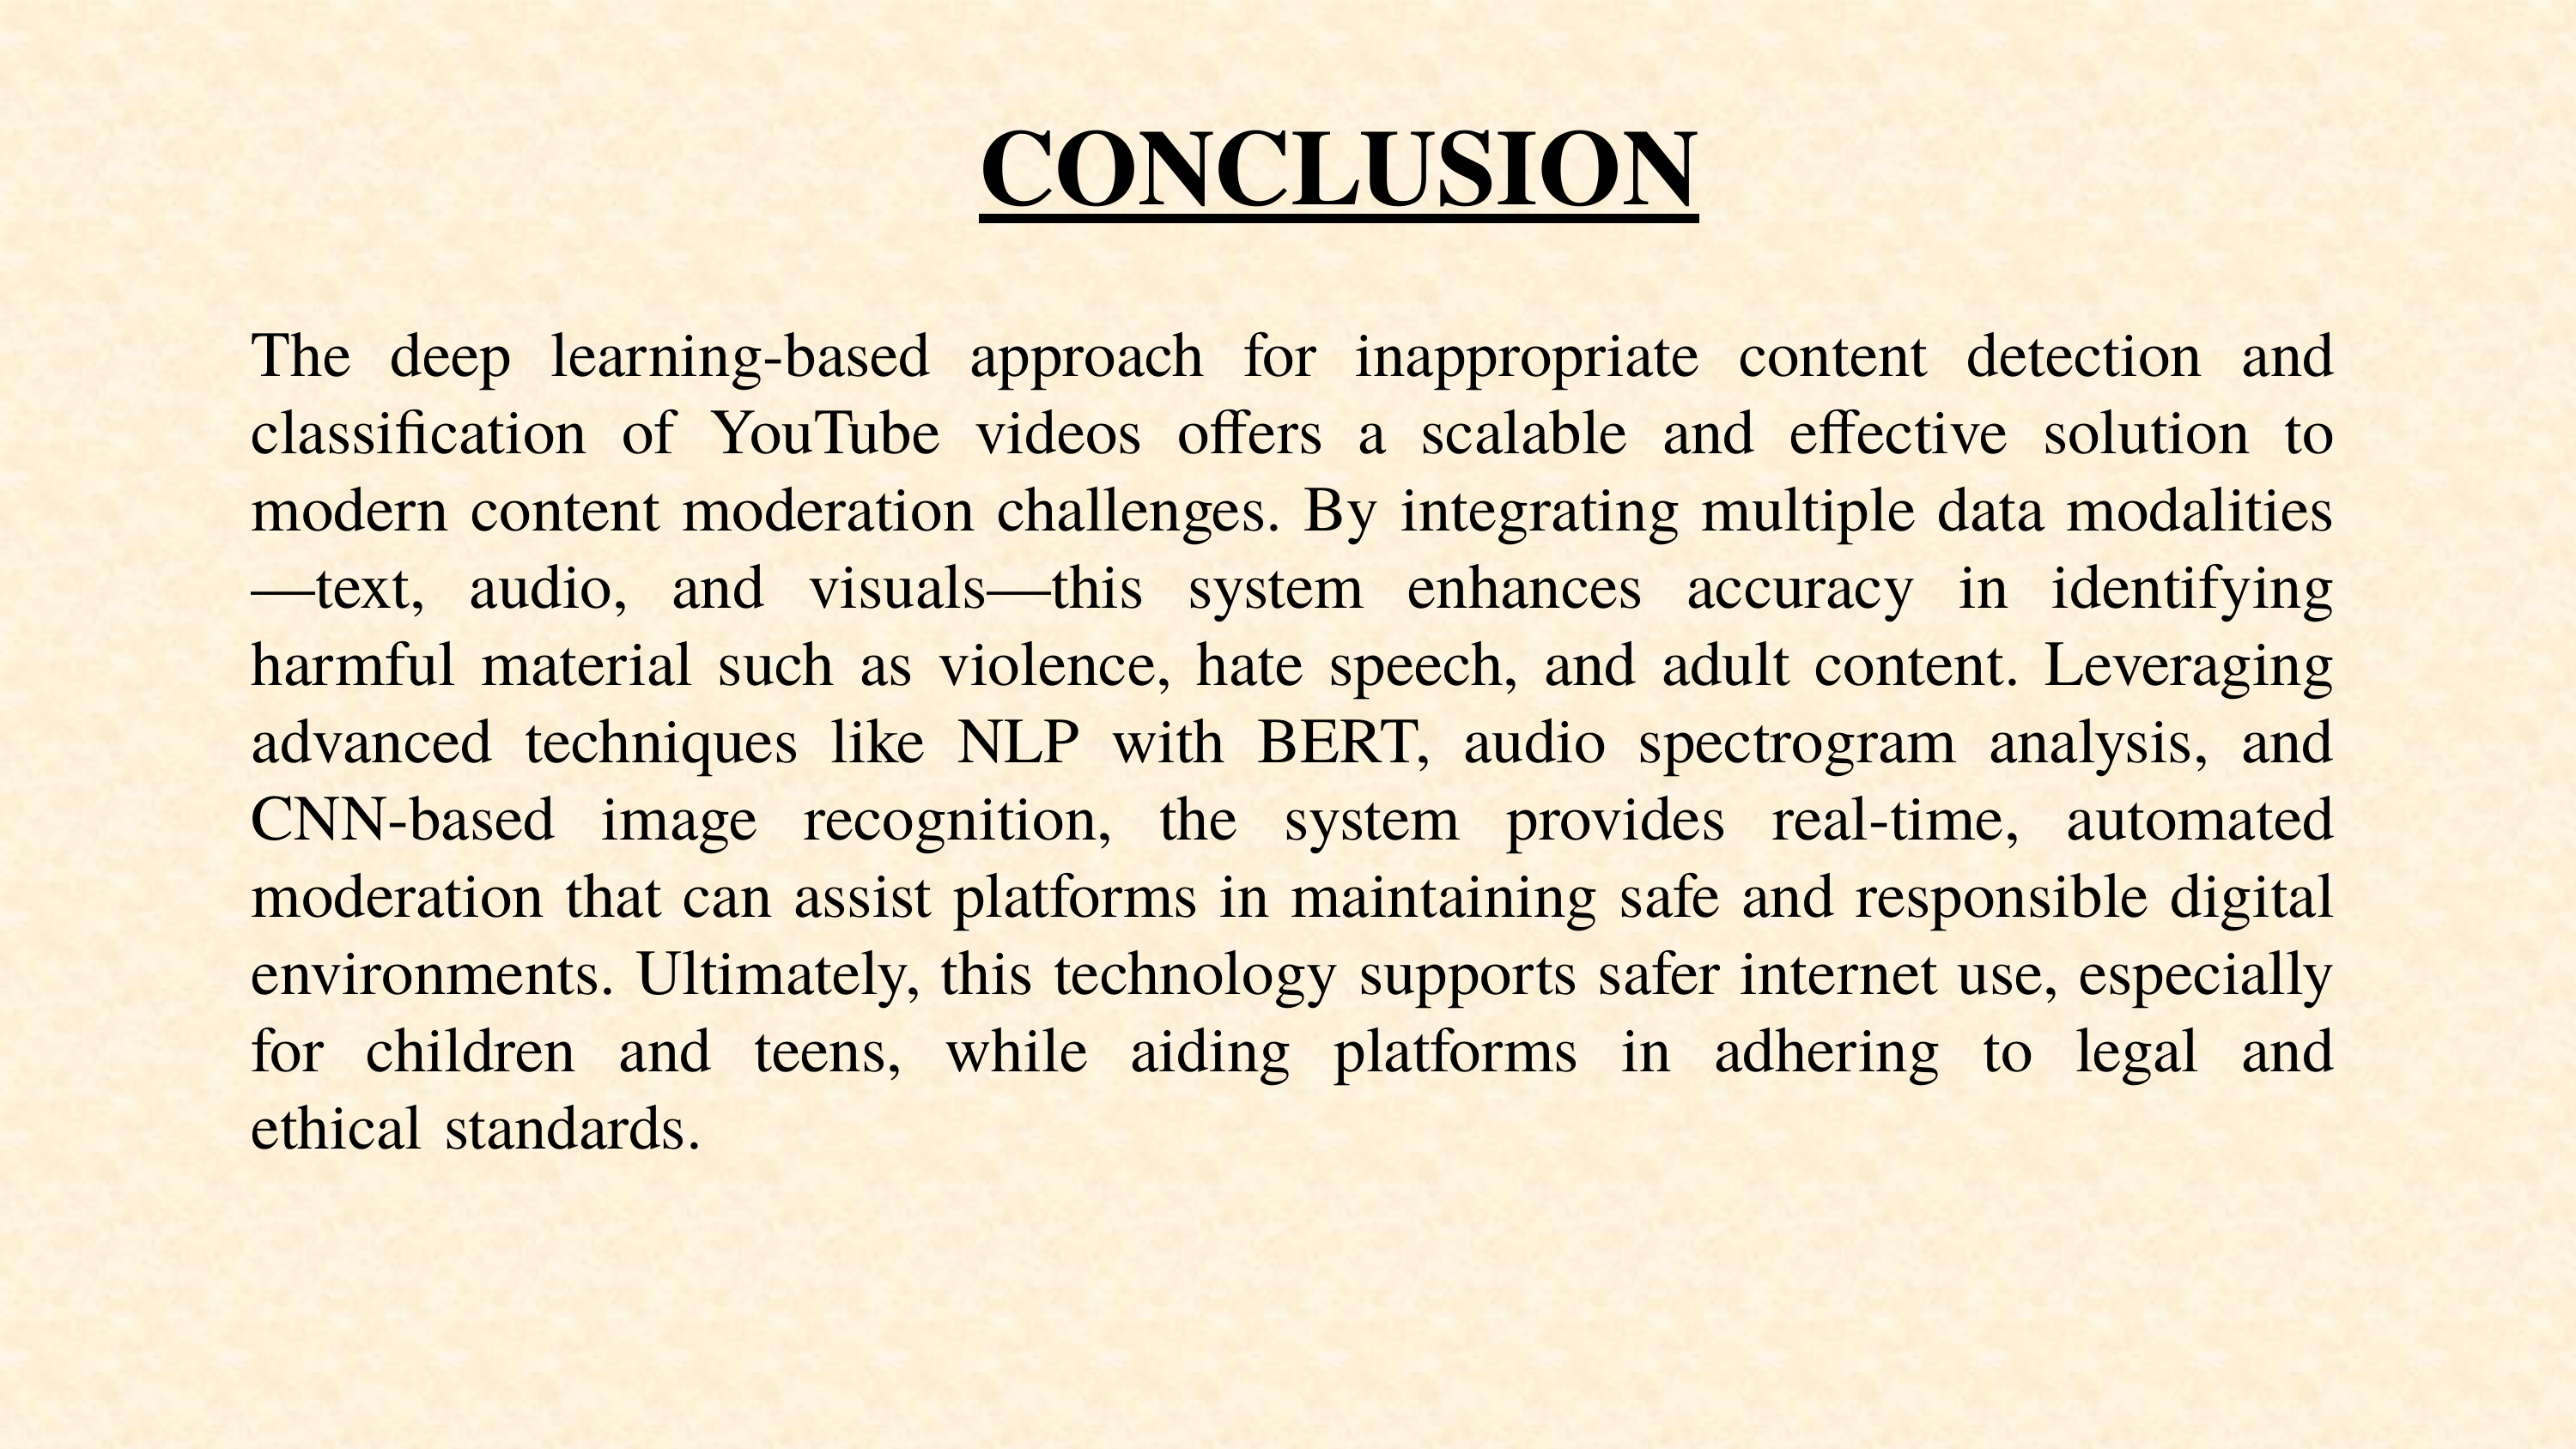

CONCLUSION
The deep learning-based approach for inappropriate content detection and classification of YouTube videos offers a scalable and effective solution to modern content moderation challenges. By integrating multiple data modalities—text, audio, and visuals—this system enhances accuracy in identifying harmful material such as violence, hate speech, and adult content. Leveraging advanced techniques like NLP with BERT, audio spectrogram analysis, and CNN-based image recognition, the system provides real-time, automated moderation that can assist platforms in maintaining safe and responsible digital environments. Ultimately, this technology supports safer internet use, especially for children and teens, while aiding platforms in adhering to legal and ethical standards.